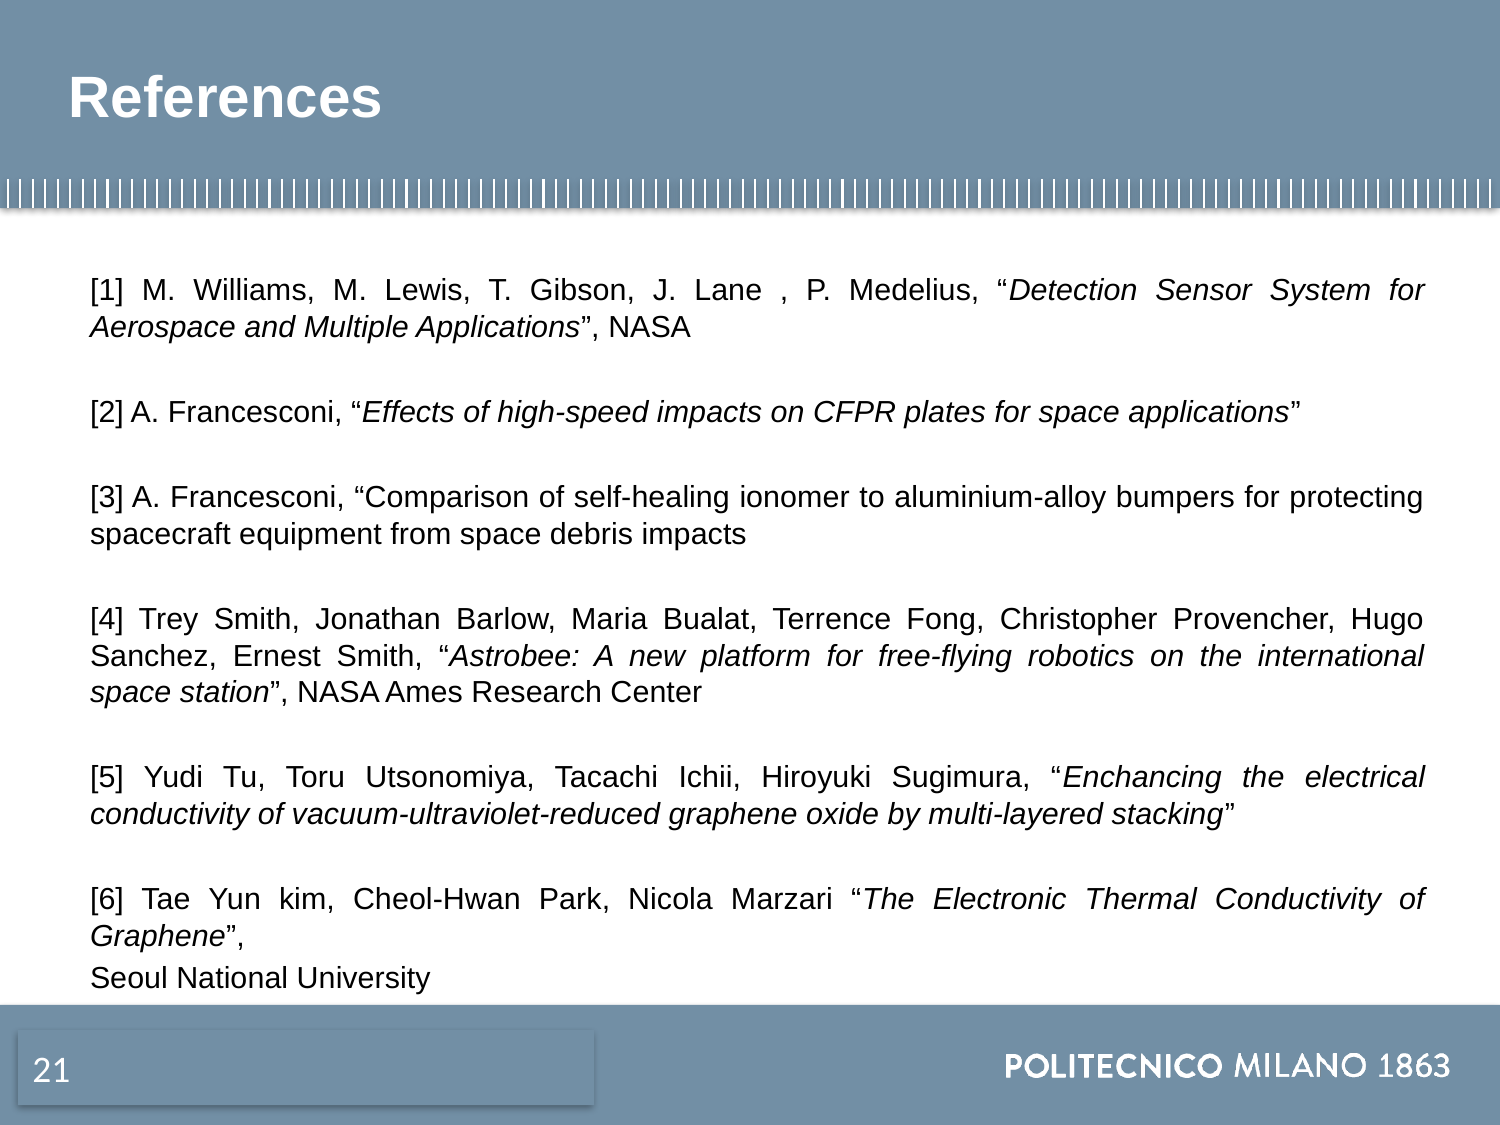

# References
[1] M. Williams, M. Lewis, T. Gibson, J. Lane , P. Medelius, “Detection Sensor System for Aerospace and Multiple Applications”, NASA

[2] A. Francesconi, “Effects of high-speed impacts on CFPR plates for space applications”

[3] A. Francesconi, “Comparison of self-healing ionomer to aluminium-alloy bumpers for protecting spacecraft equipment from space debris impacts

[4] Trey Smith, Jonathan Barlow, Maria Bualat, Terrence Fong, Christopher Provencher, Hugo Sanchez, Ernest Smith, “Astrobee: A new platform for free-flying robotics on the international space station”, NASA Ames Research Center

[5] Yudi Tu, Toru Utsonomiya, Tacachi Ichii, Hiroyuki Sugimura, “Enchancing the electrical conductivity of vacuum-ultraviolet-reduced graphene oxide by multi-layered stacking”

[6] Tae Yun kim, Cheol-Hwan Park, Nicola Marzari “The Electronic Thermal Conductivity of Graphene”,
Seoul National University

21